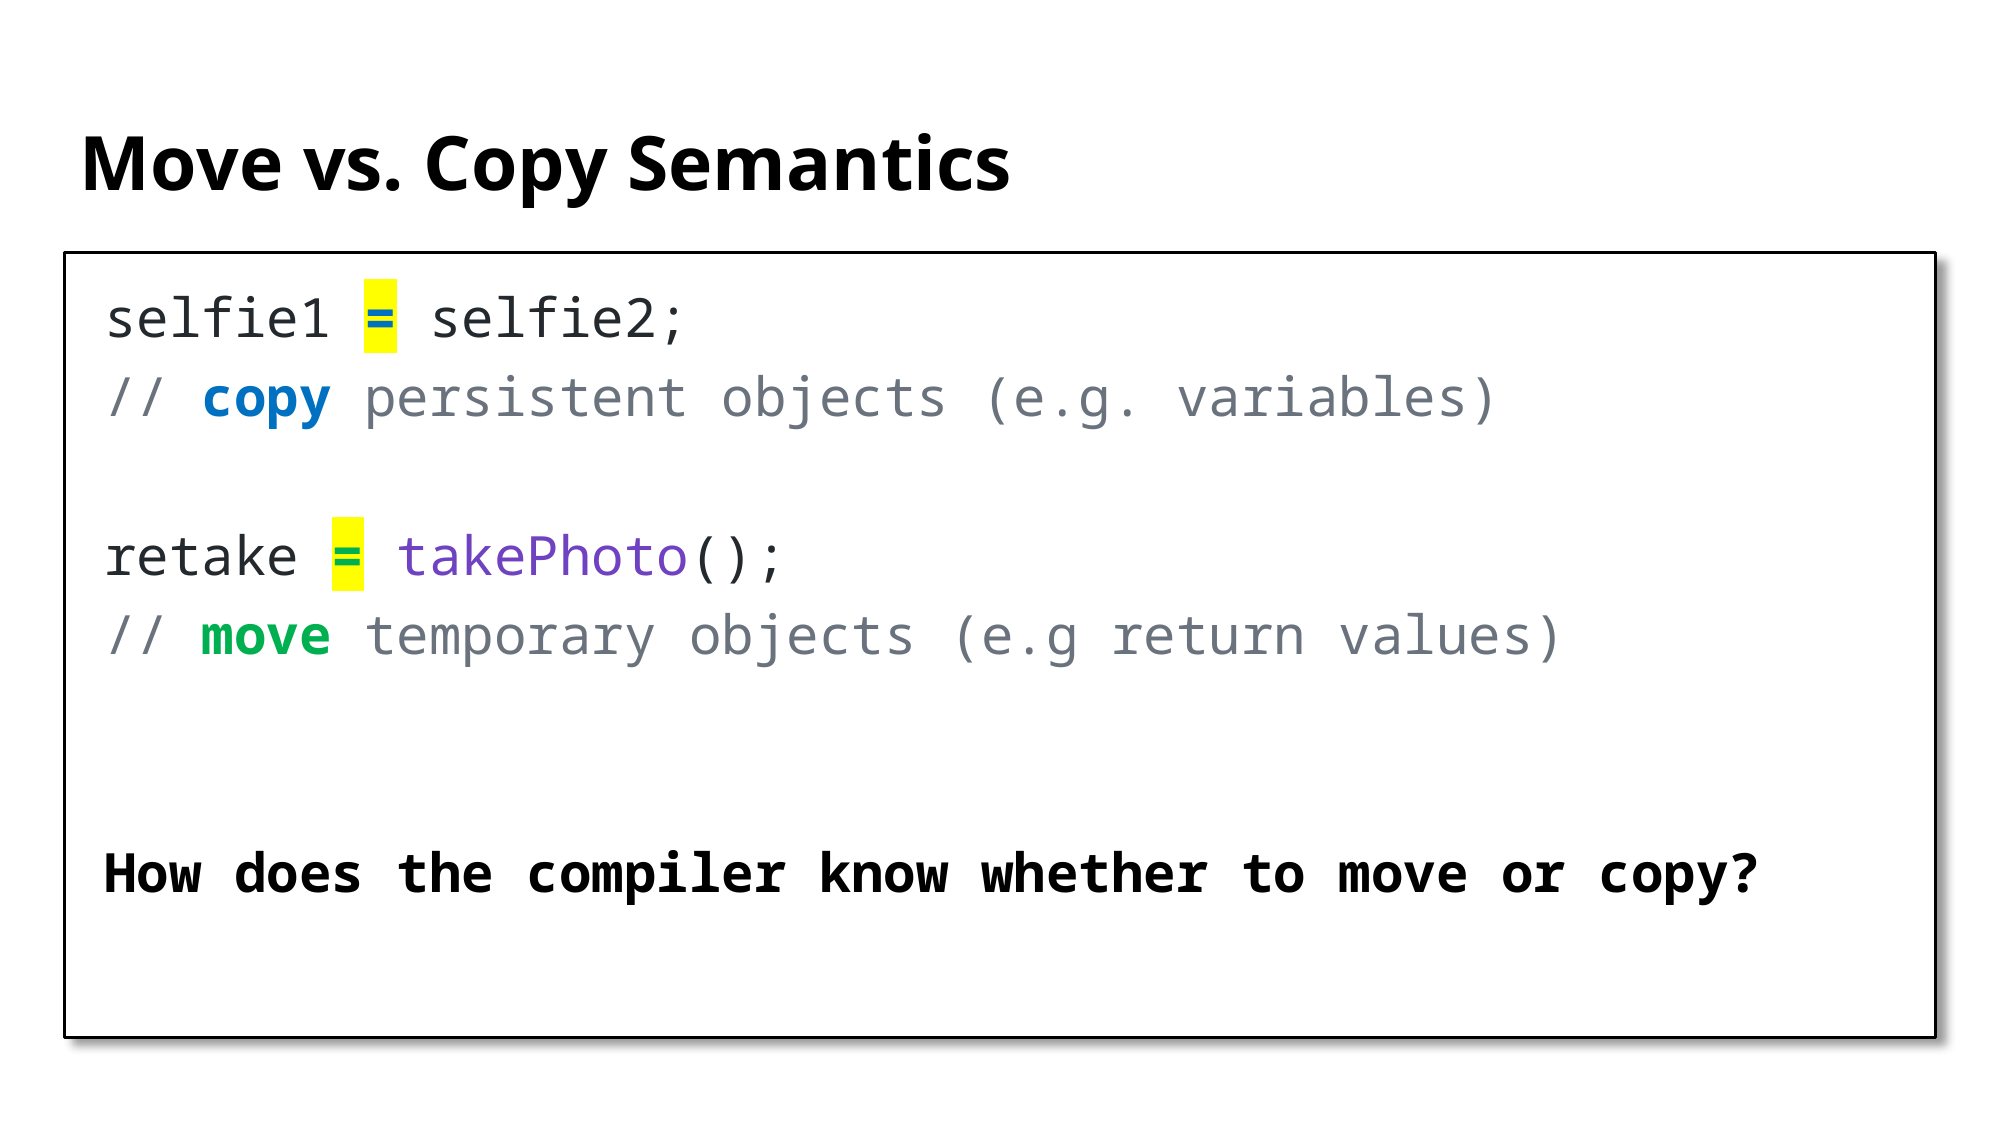

# Move vs. Copy Semantics
selfie1 = selfie2;
// copy persistent objects (e.g. variables)

retake = takePhoto();
// move temporary objects (e.g return values)

How does the compiler know whether to move or copy?